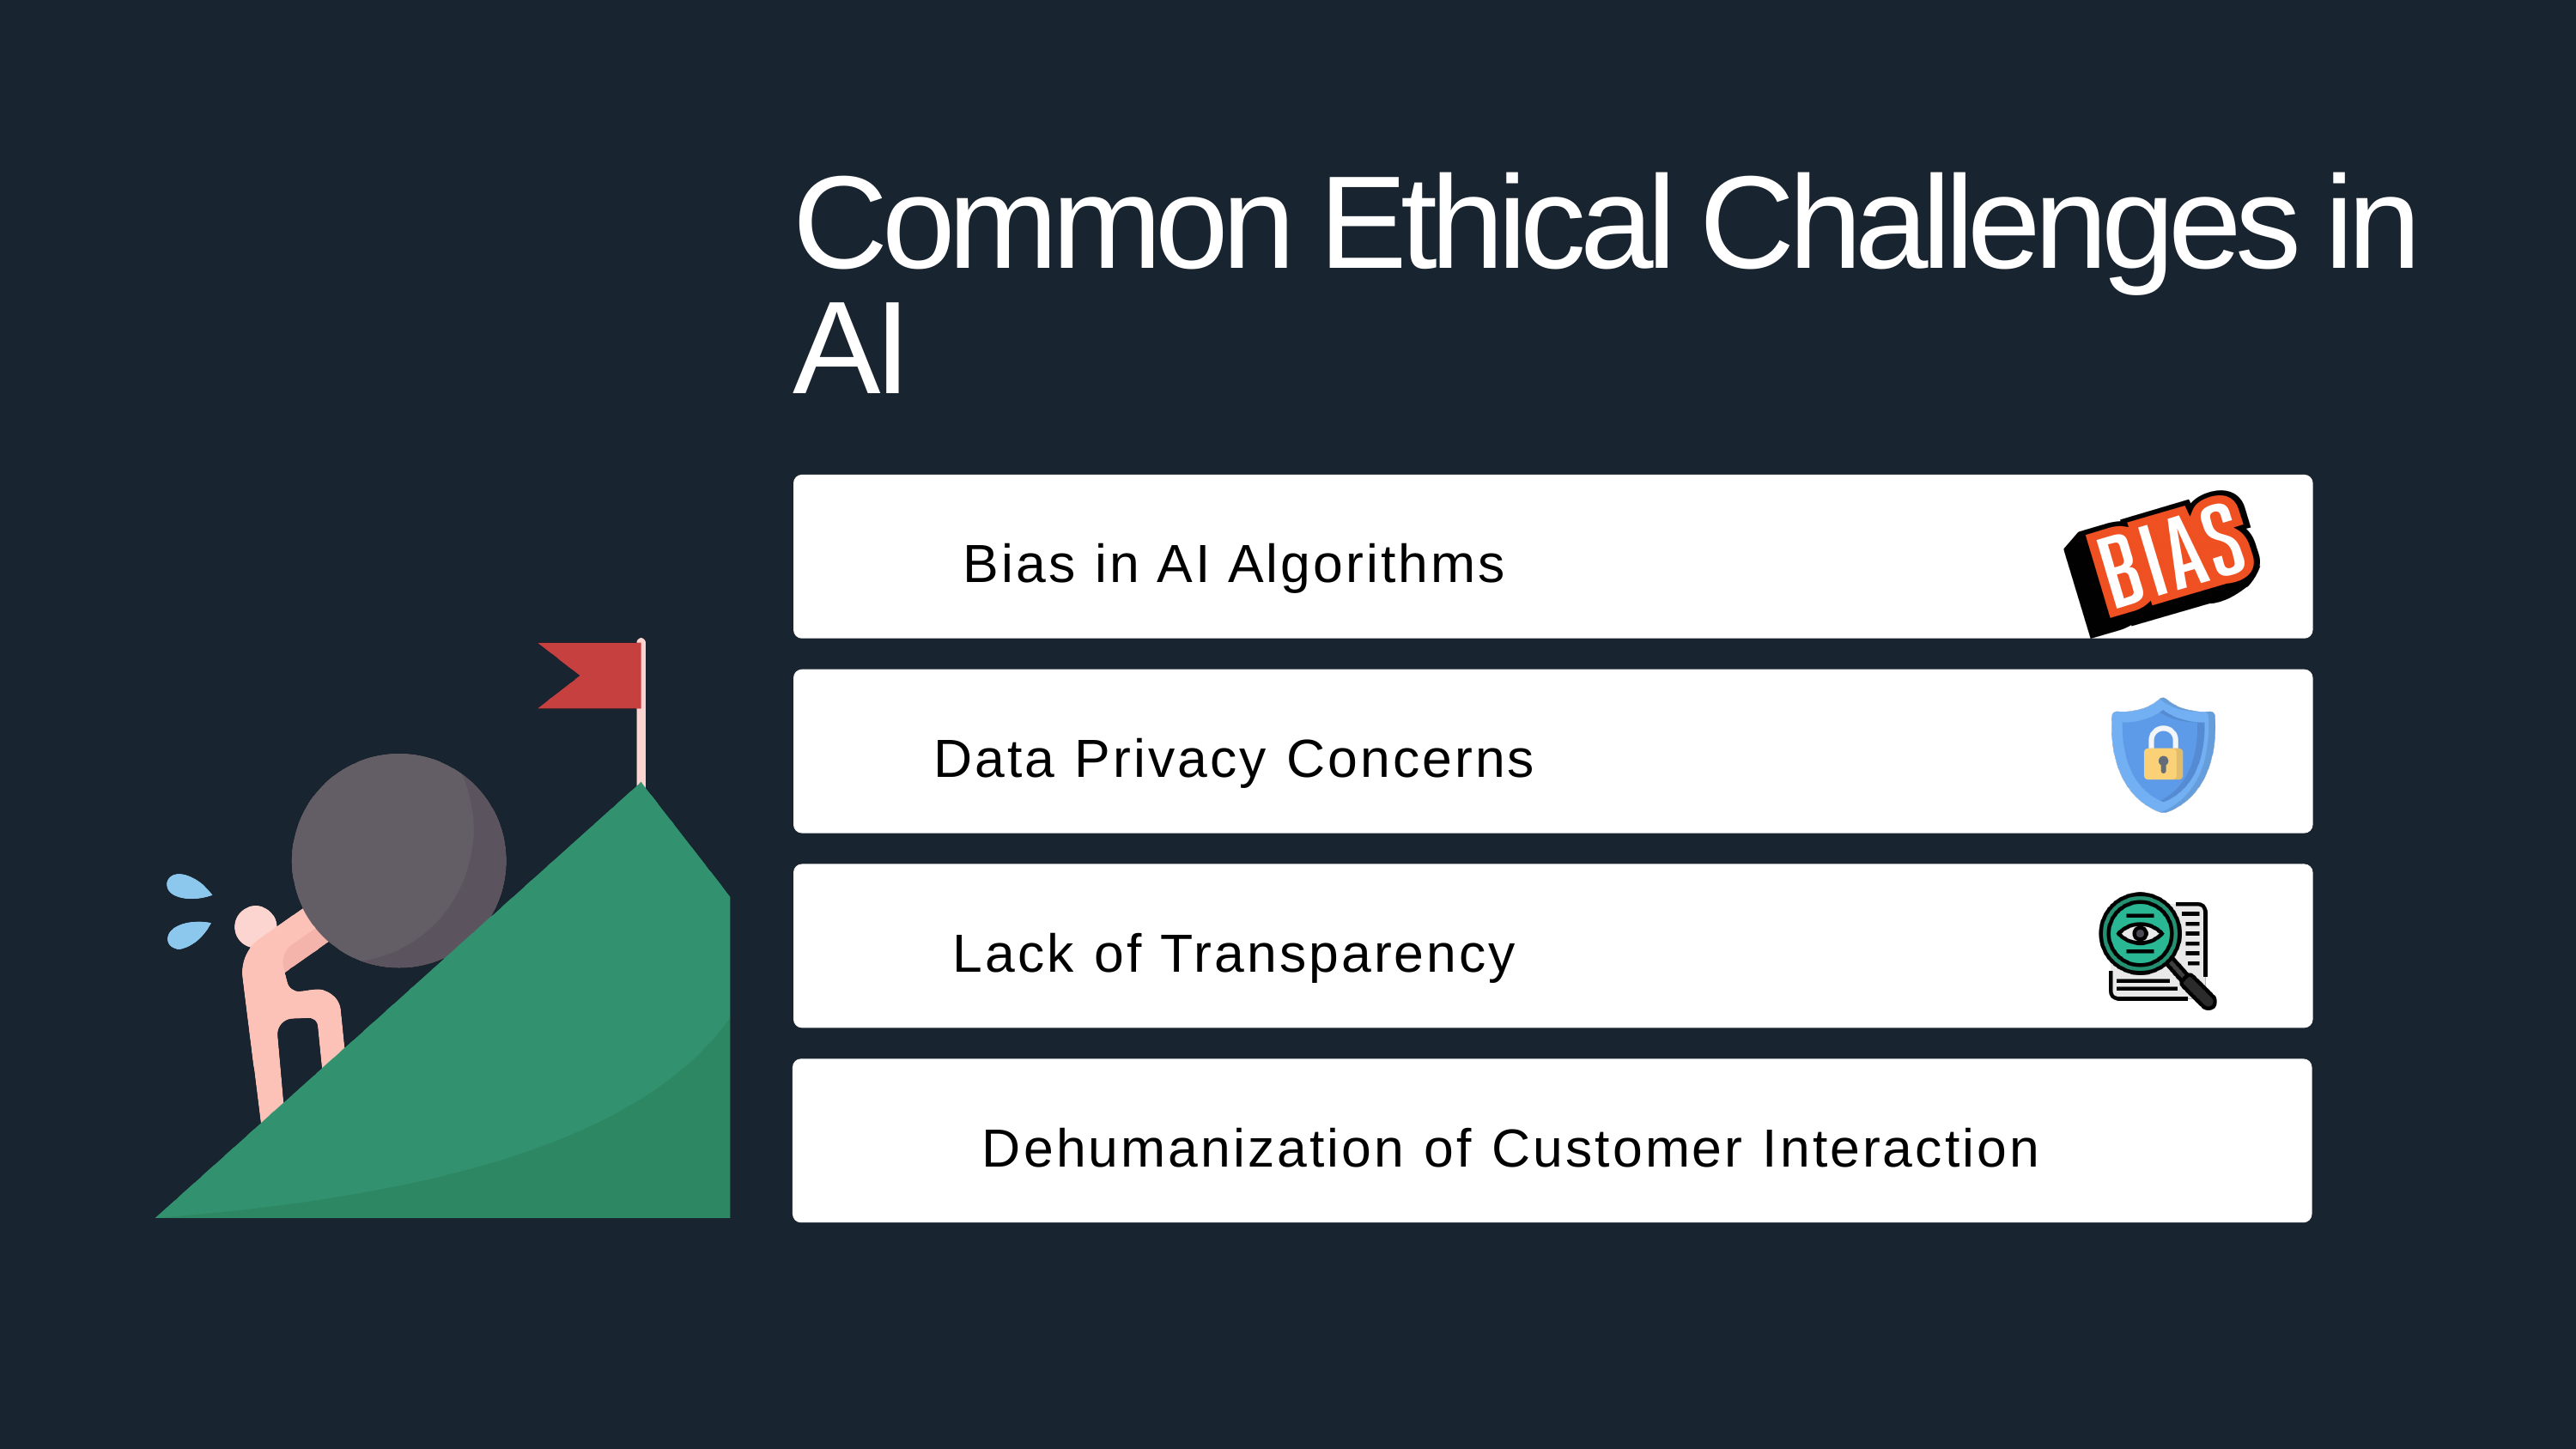

Common Ethical Challenges in AI

Bias in AI Algorithms

Data Privacy Concerns

Lack of Transparency

Dehumanization of Customer Interaction